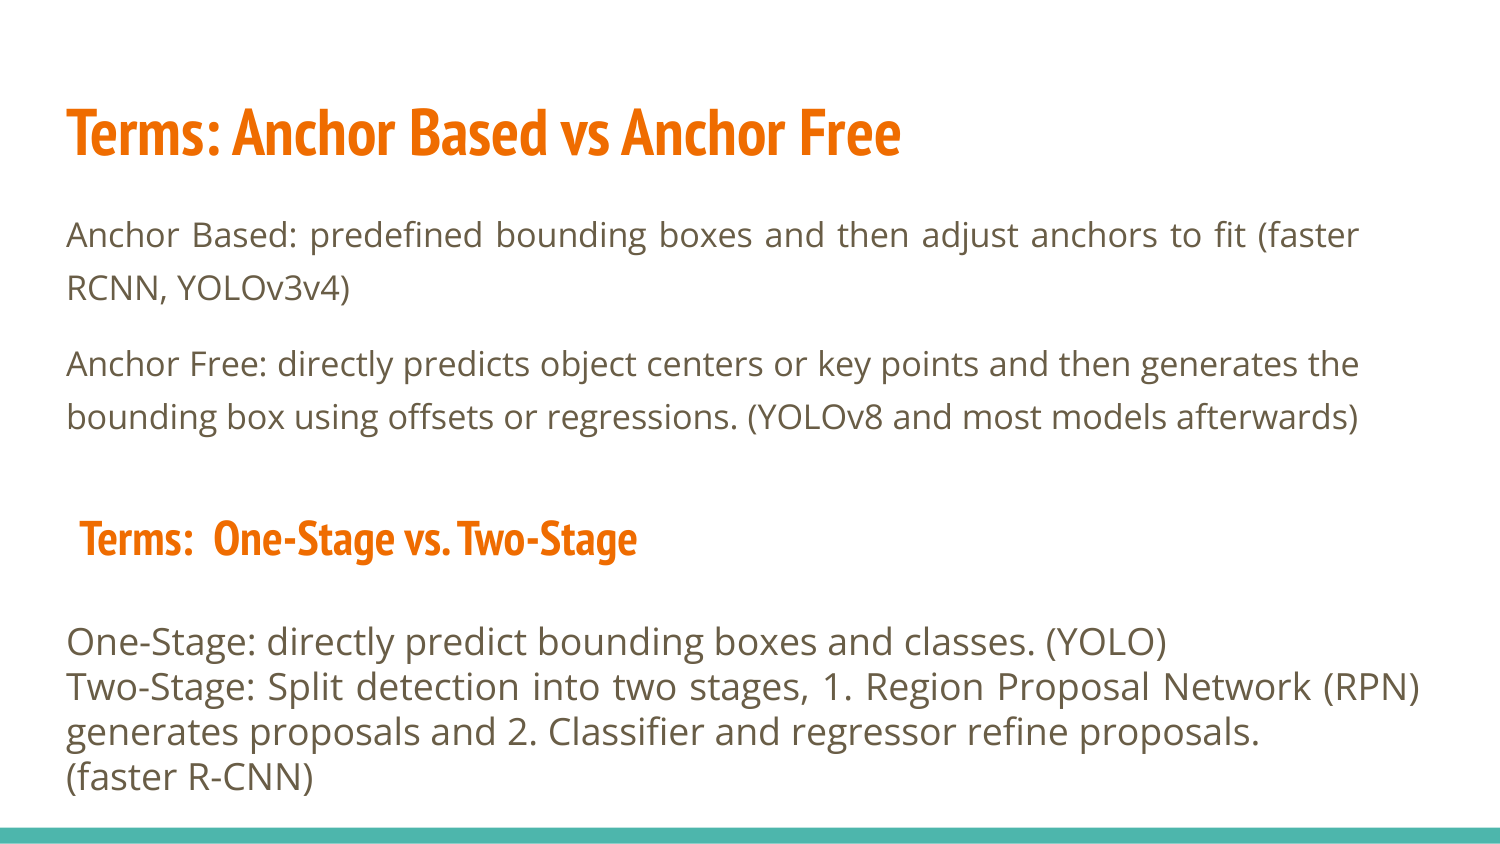

# Terms: Anchor Based vs Anchor Free
Anchor Based: predefined bounding boxes and then adjust anchors to fit (faster RCNN, YOLOv3v4)
Anchor Free: directly predicts object centers or key points and then generates the bounding box using offsets or regressions. (YOLOv8 and most models afterwards)
Terms:  One-Stage vs. Two-Stage
One-Stage: directly predict bounding boxes and classes. (YOLO)
Two-Stage: Split detection into two stages, 1. Region Proposal Network (RPN) generates proposals and 2. Classifier and regressor refine proposals.
(faster R-CNN)